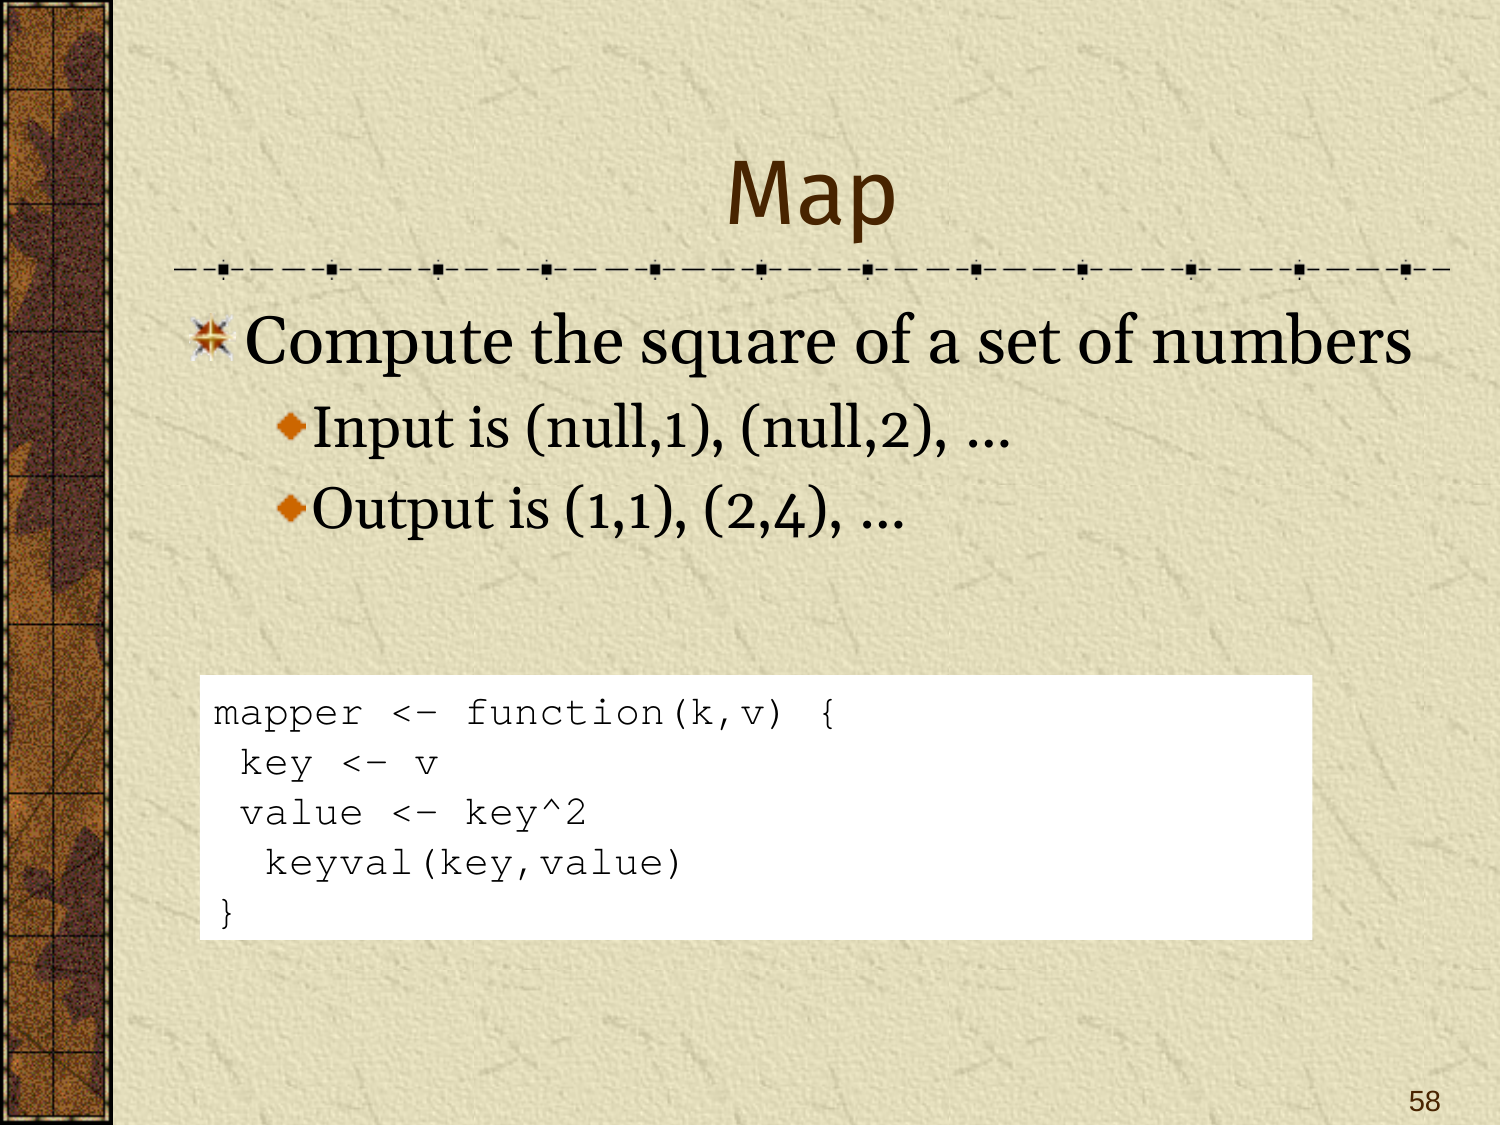

# Map
Compute the square of a set of numbers
Input is (null,1), (null,2), …
Output is (1,1), (2,4), …
mapper <- function(k,v) {
 key <- v
 value <- key^2
  keyval(key,value)
}
58